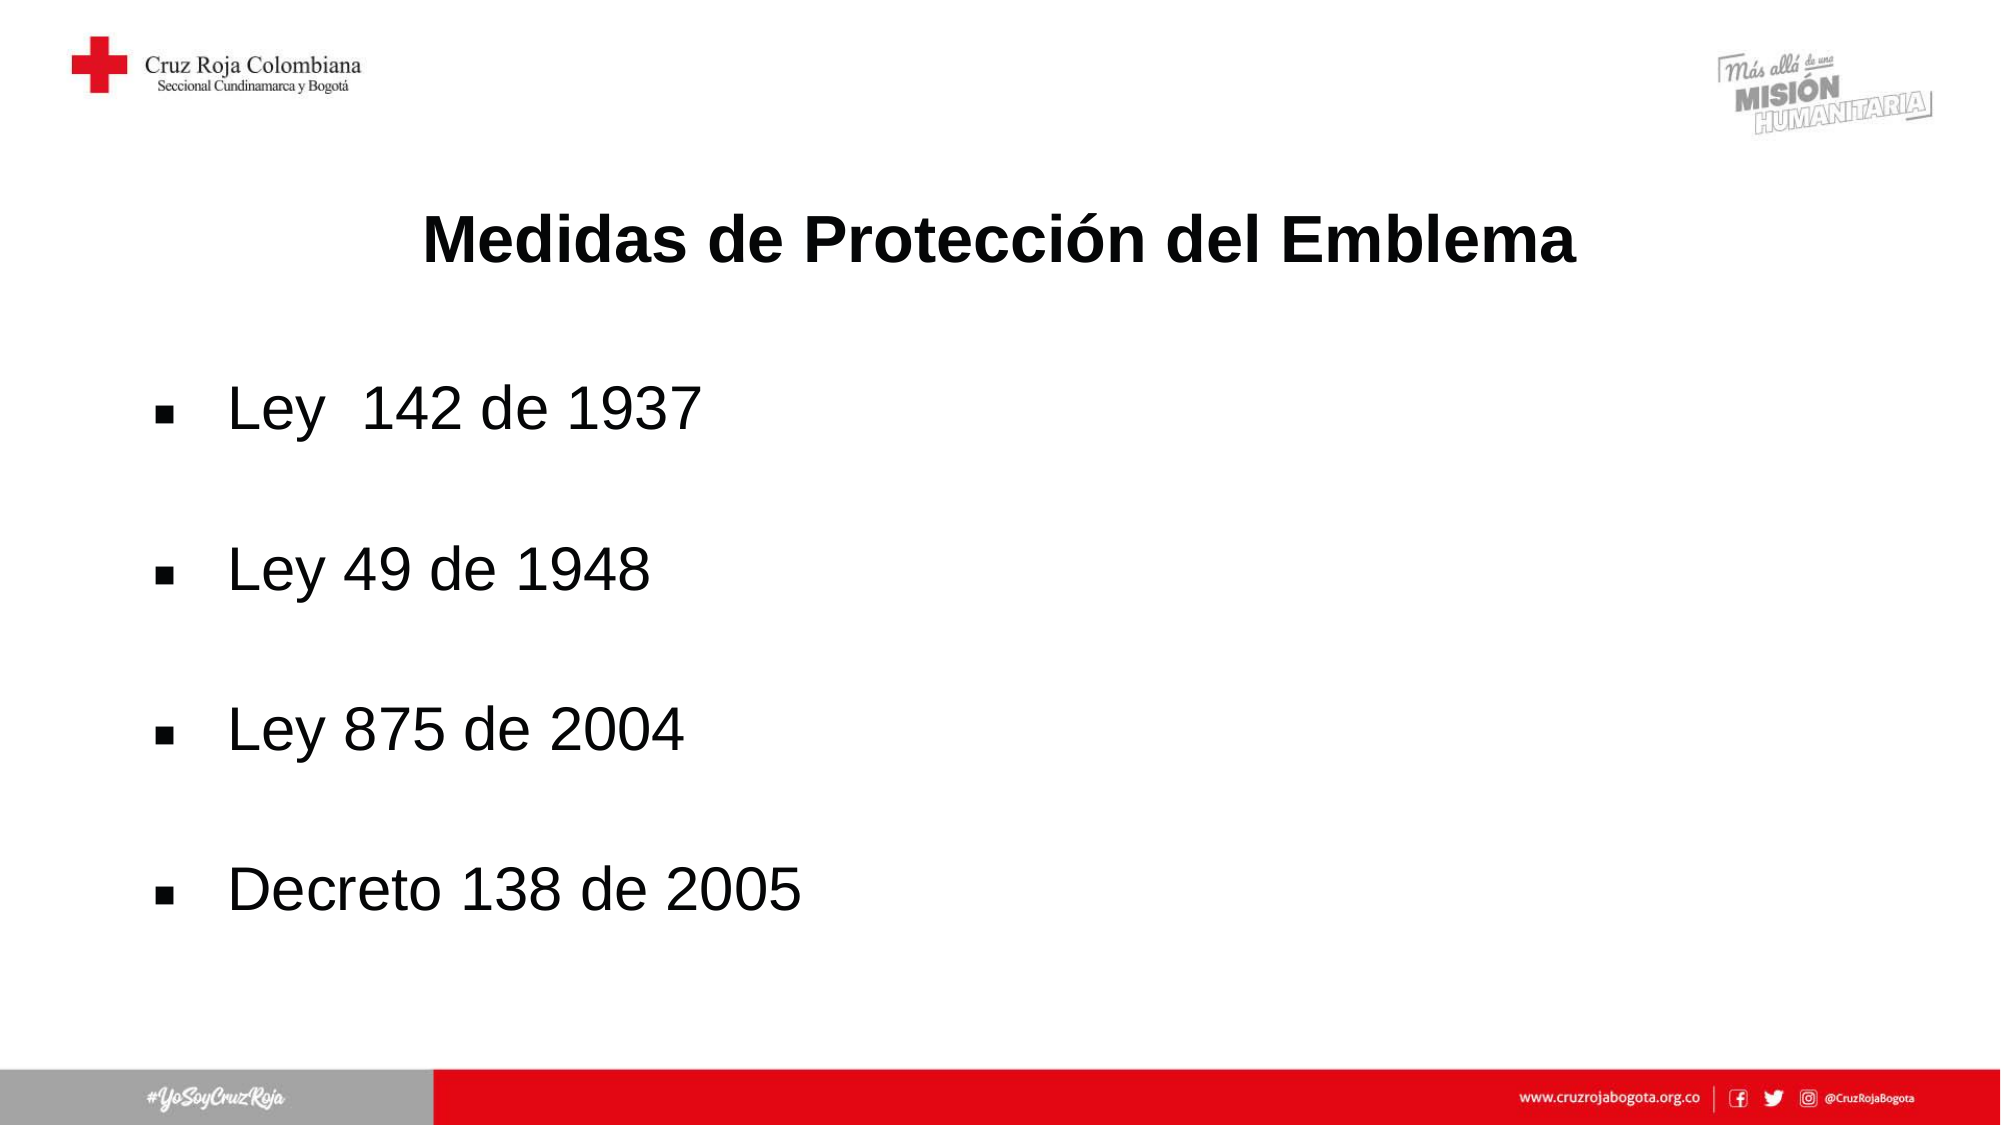

# Medidas de Protección del Emblema
Ley  142 de 1937

Ley 49 de 1948

Ley 875 de 2004

Decreto 138 de 2005